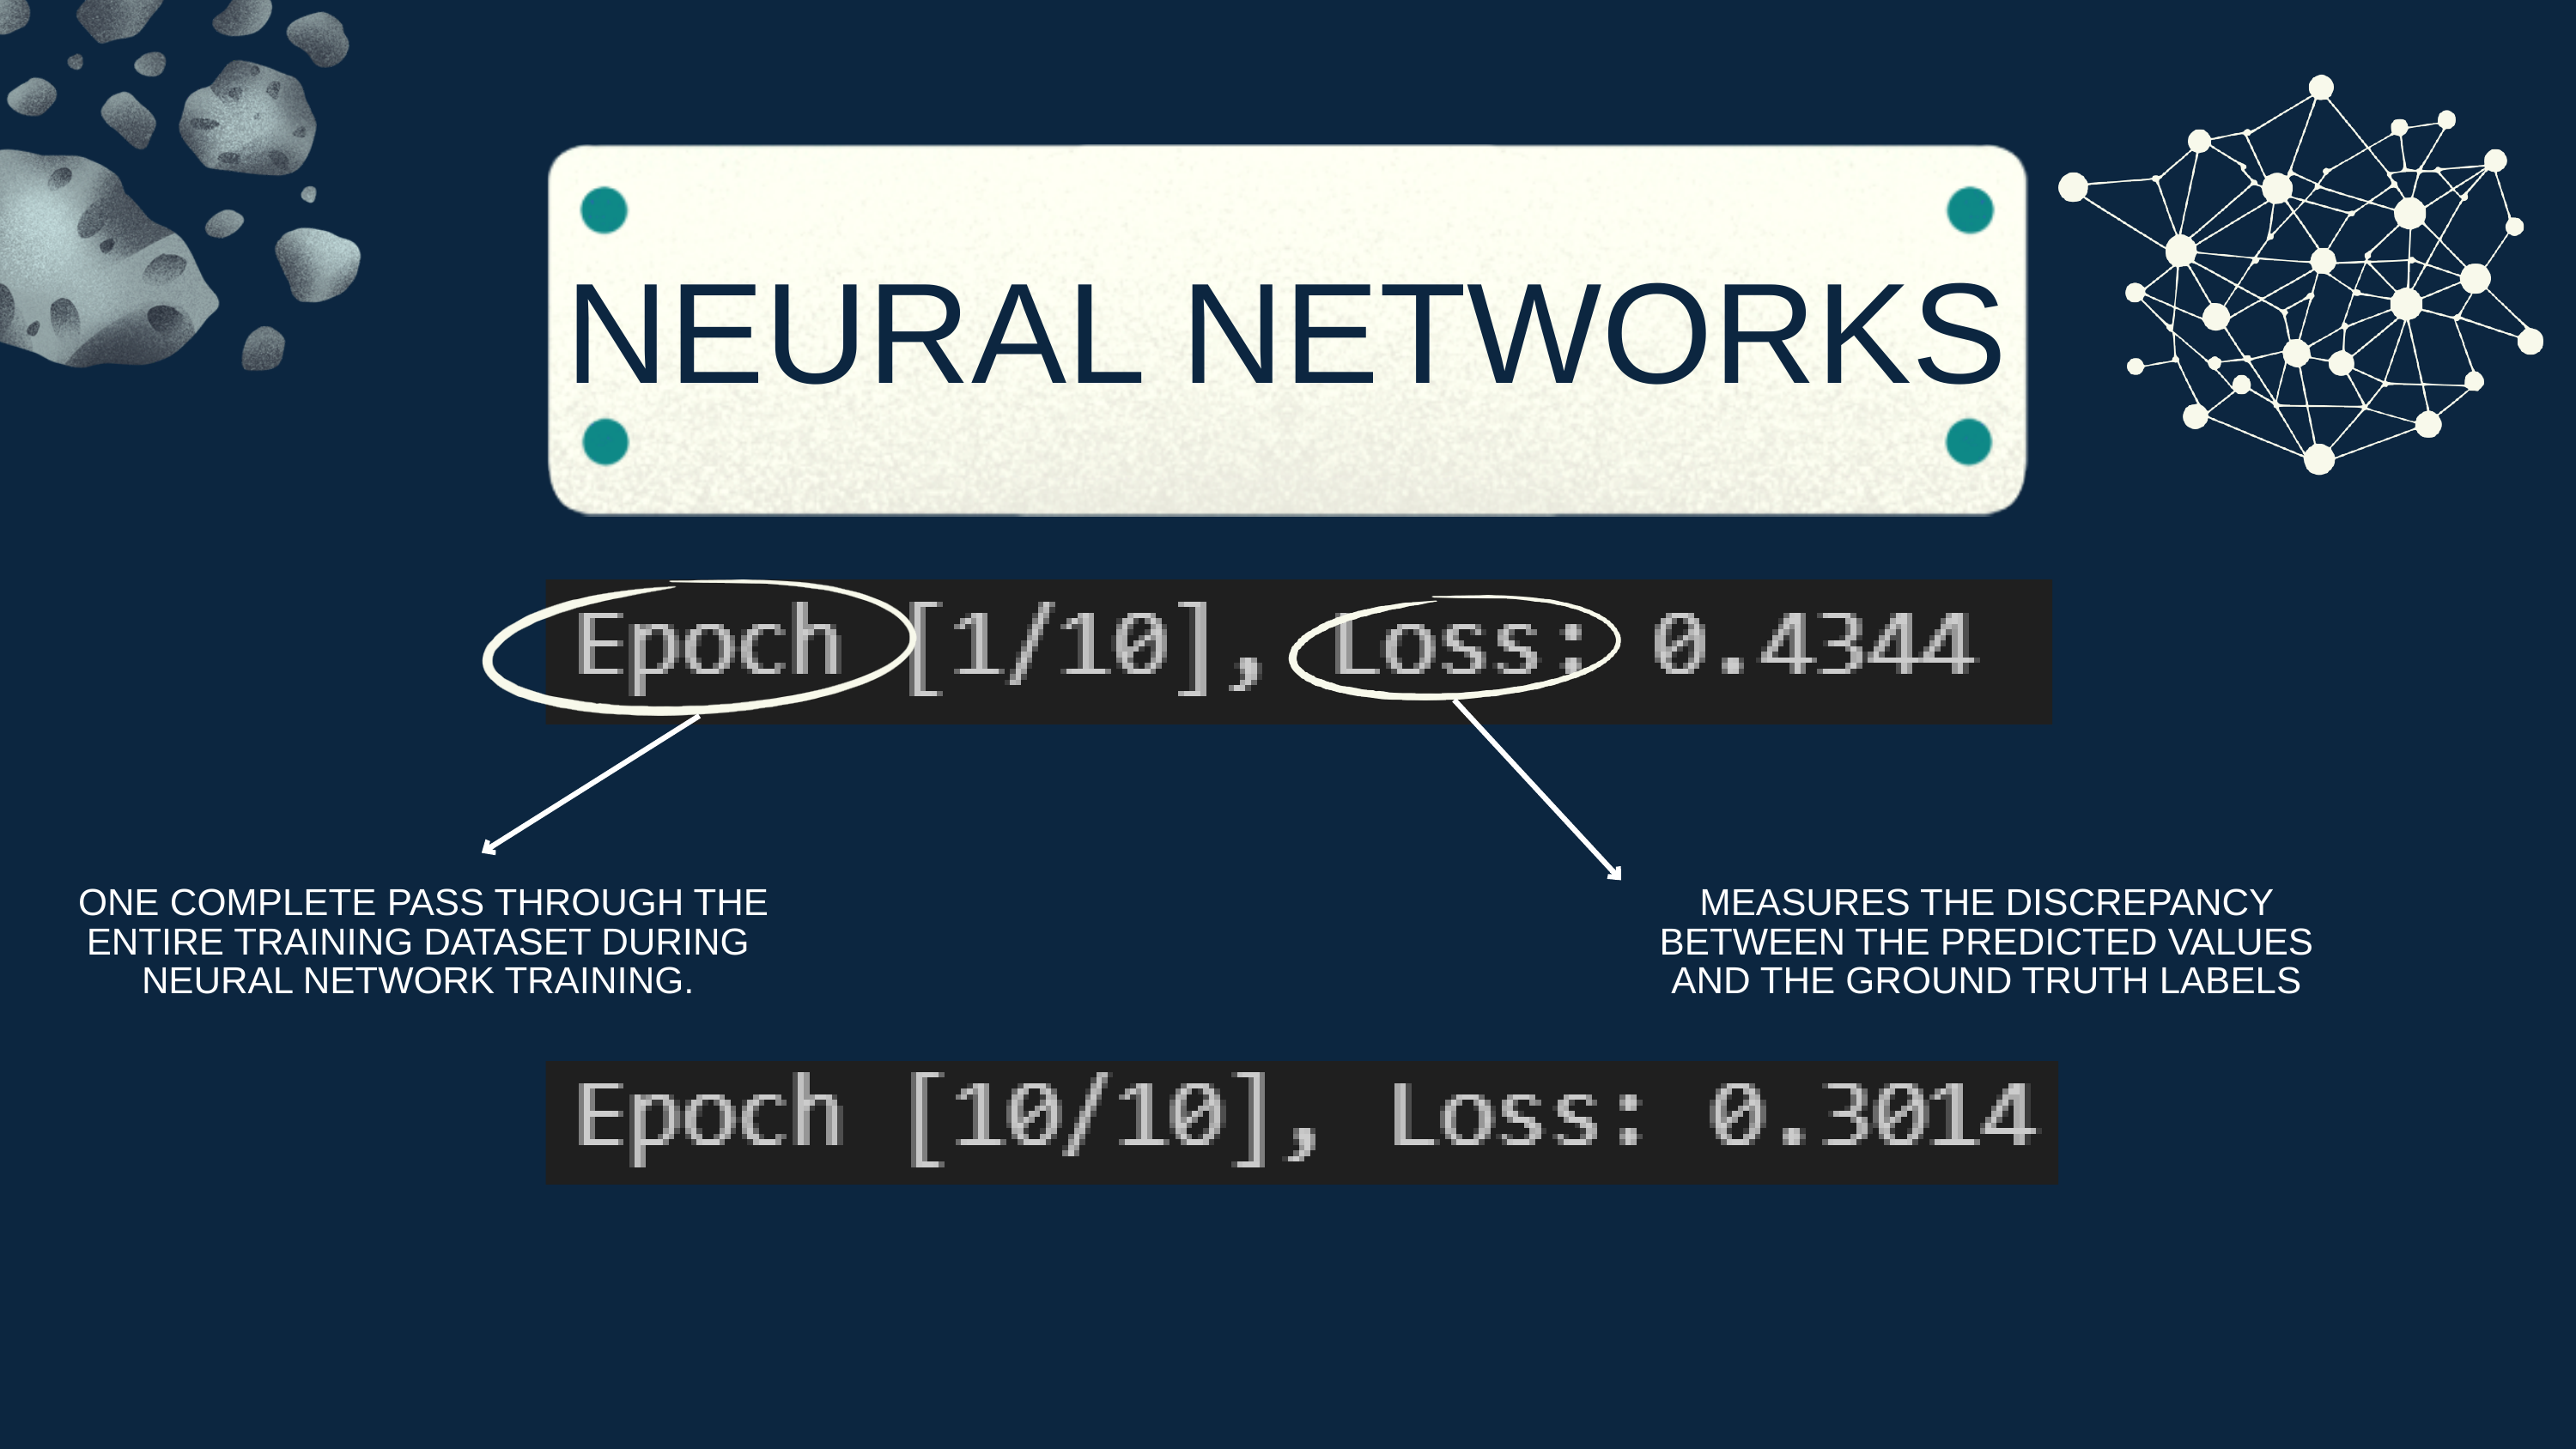

NEURAL NETWORKS

 ONE COMPLETE PASS THROUGH THE ENTIRE TRAINING DATASET DURING NEURAL NETWORK TRAINING.
MEASURES THE DISCREPANCY BETWEEN THE PREDICTED VALUES AND THE GROUND TRUTH LABELS